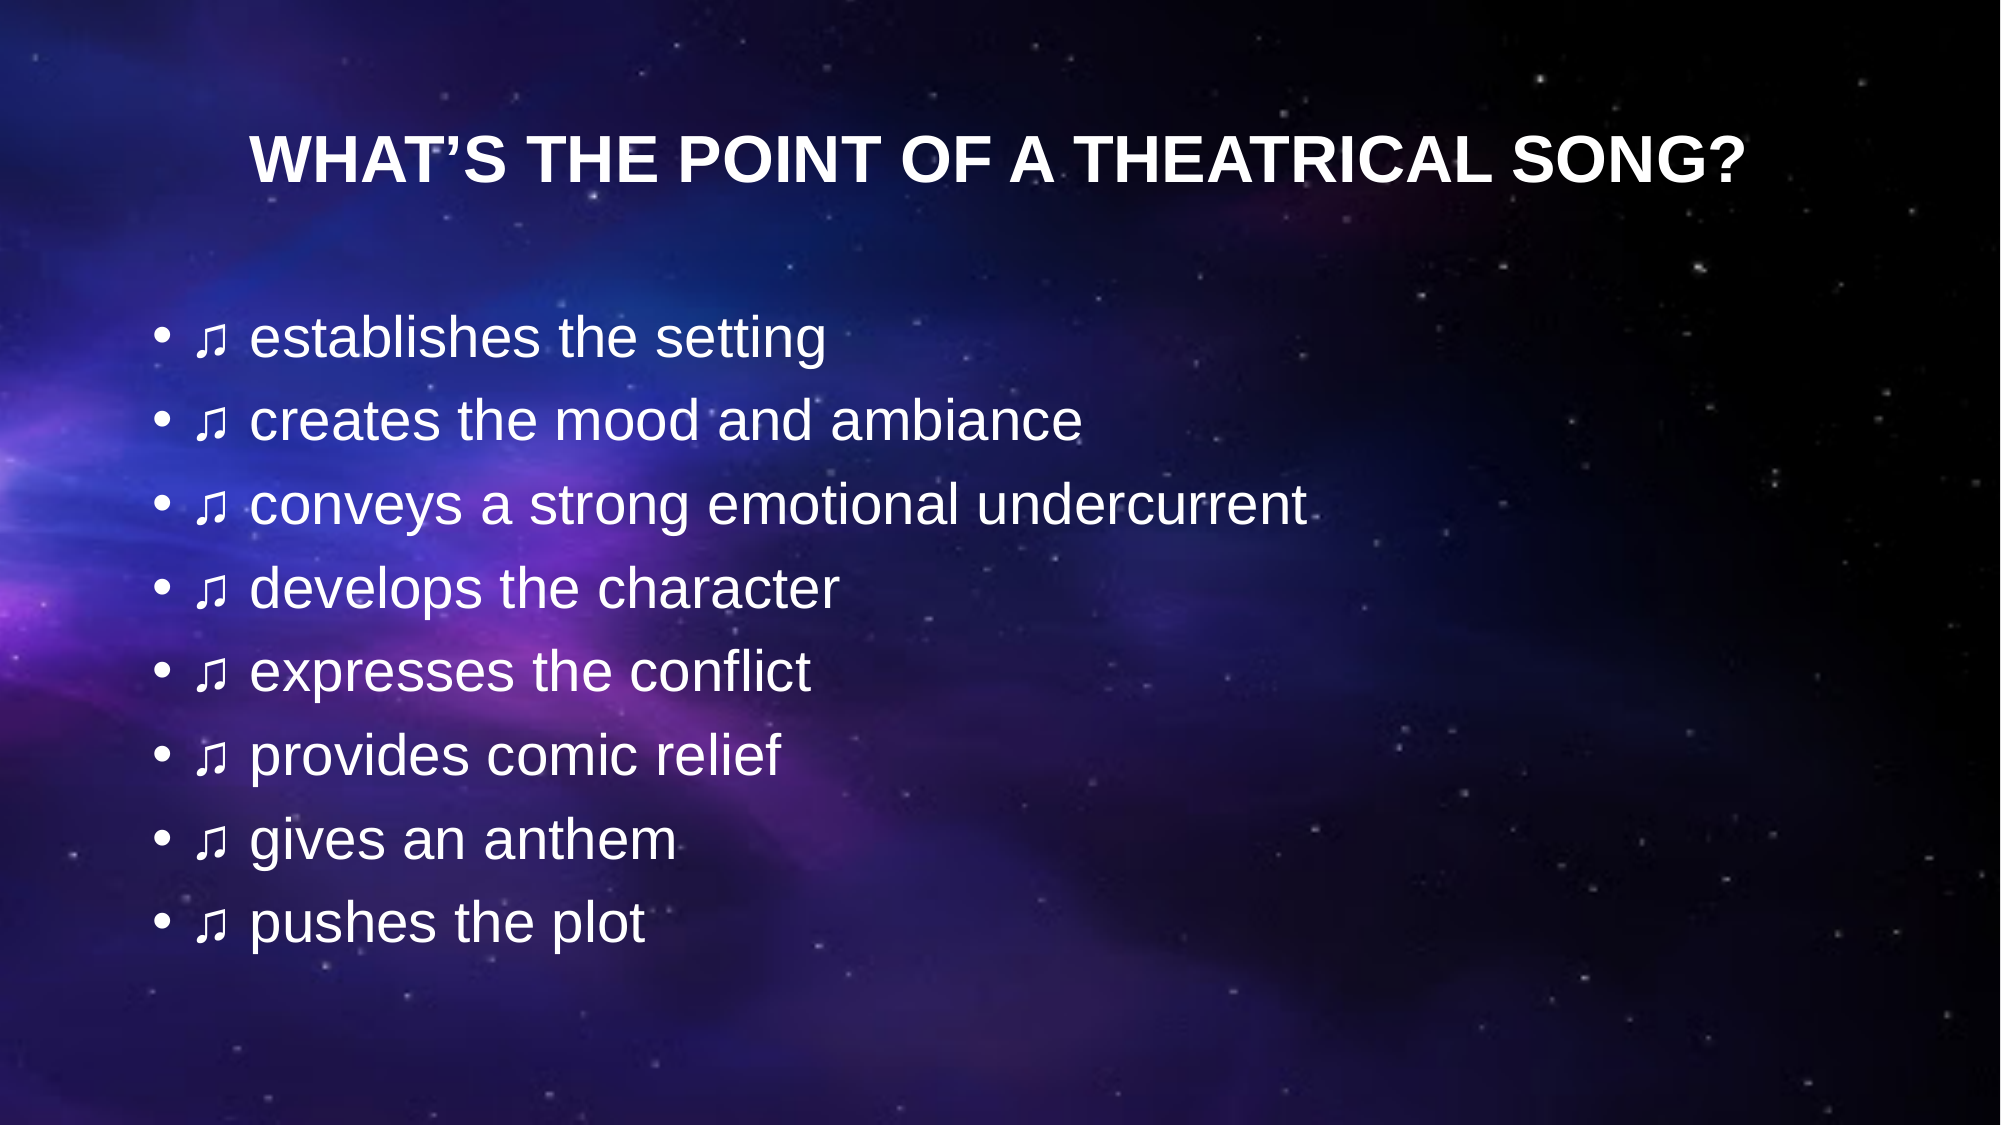

# What’s the point of a theatrical song?
♫ establishes the setting
♫ creates the mood and ambiance
♫ conveys a strong emotional undercurrent
♫ develops the character
♫ expresses the conflict
♫ provides comic relief
♫ gives an anthem
♫ pushes the plot